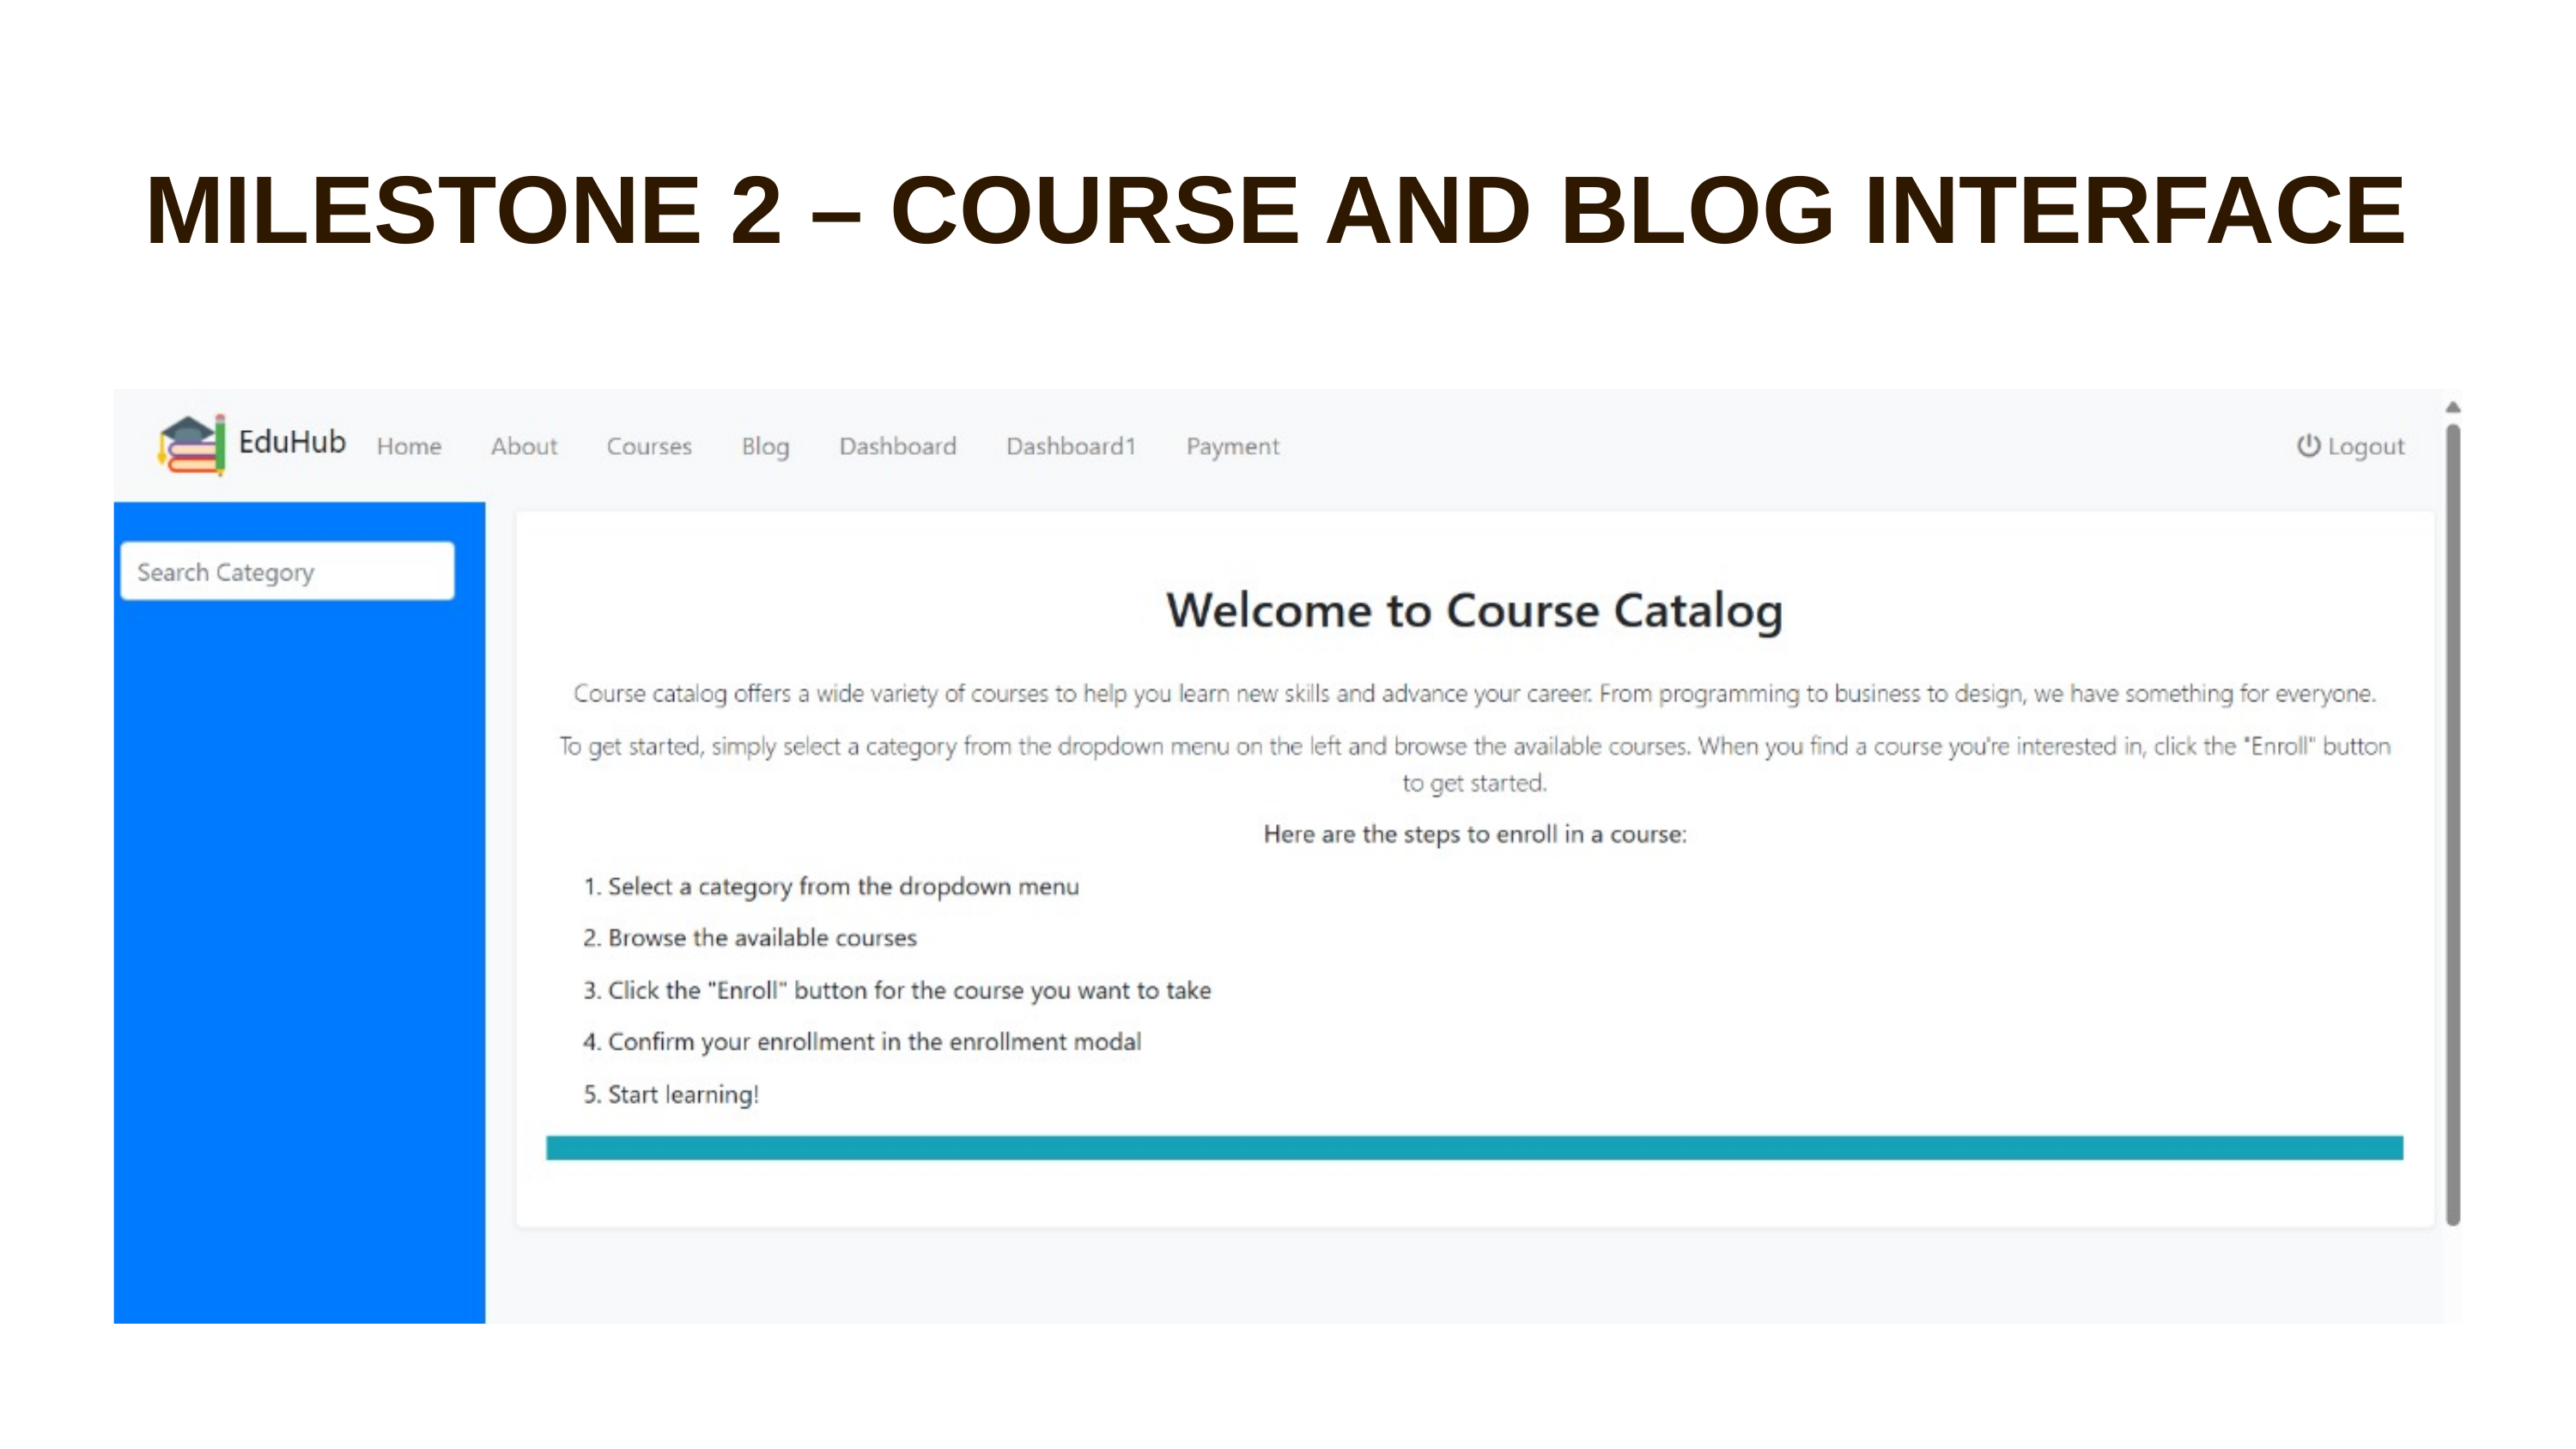

MILESTONE 2 – COURSE AND BLOG INTERFACE